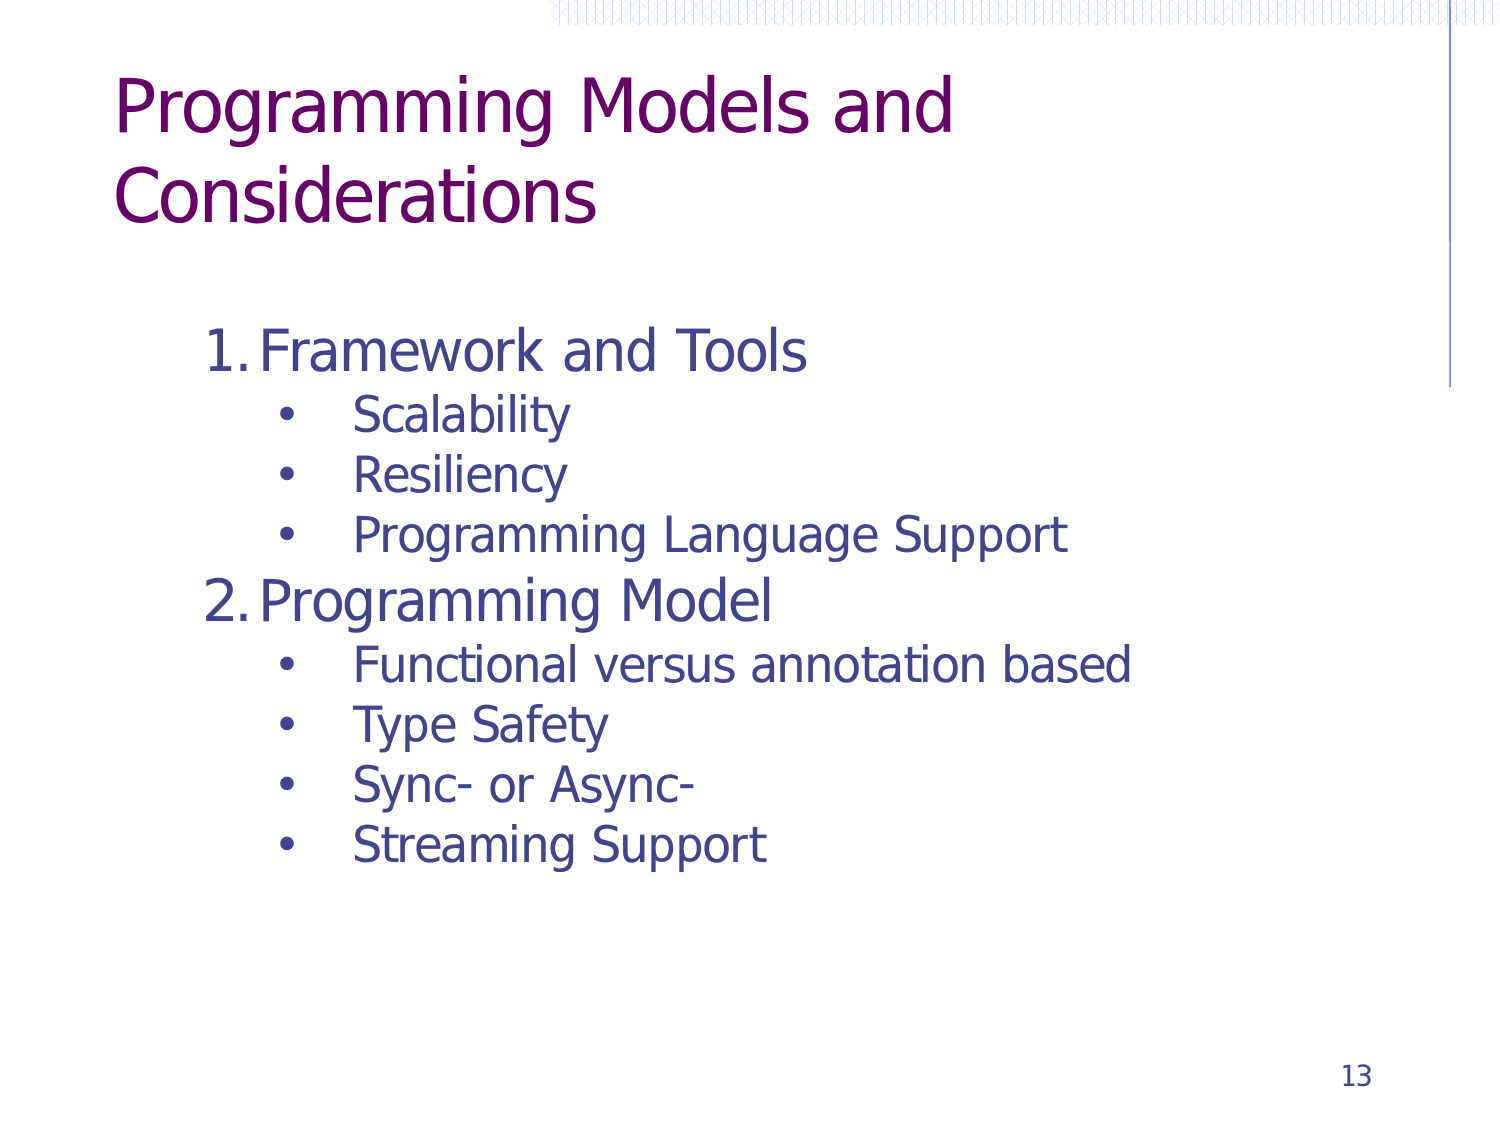

# Programming Models and Considerations
Framework and Tools
Scalability
Resiliency
Programming Language Support
Programming Model
Functional versus annotation based
Type Safety
Sync- or Async-
Streaming Support
13